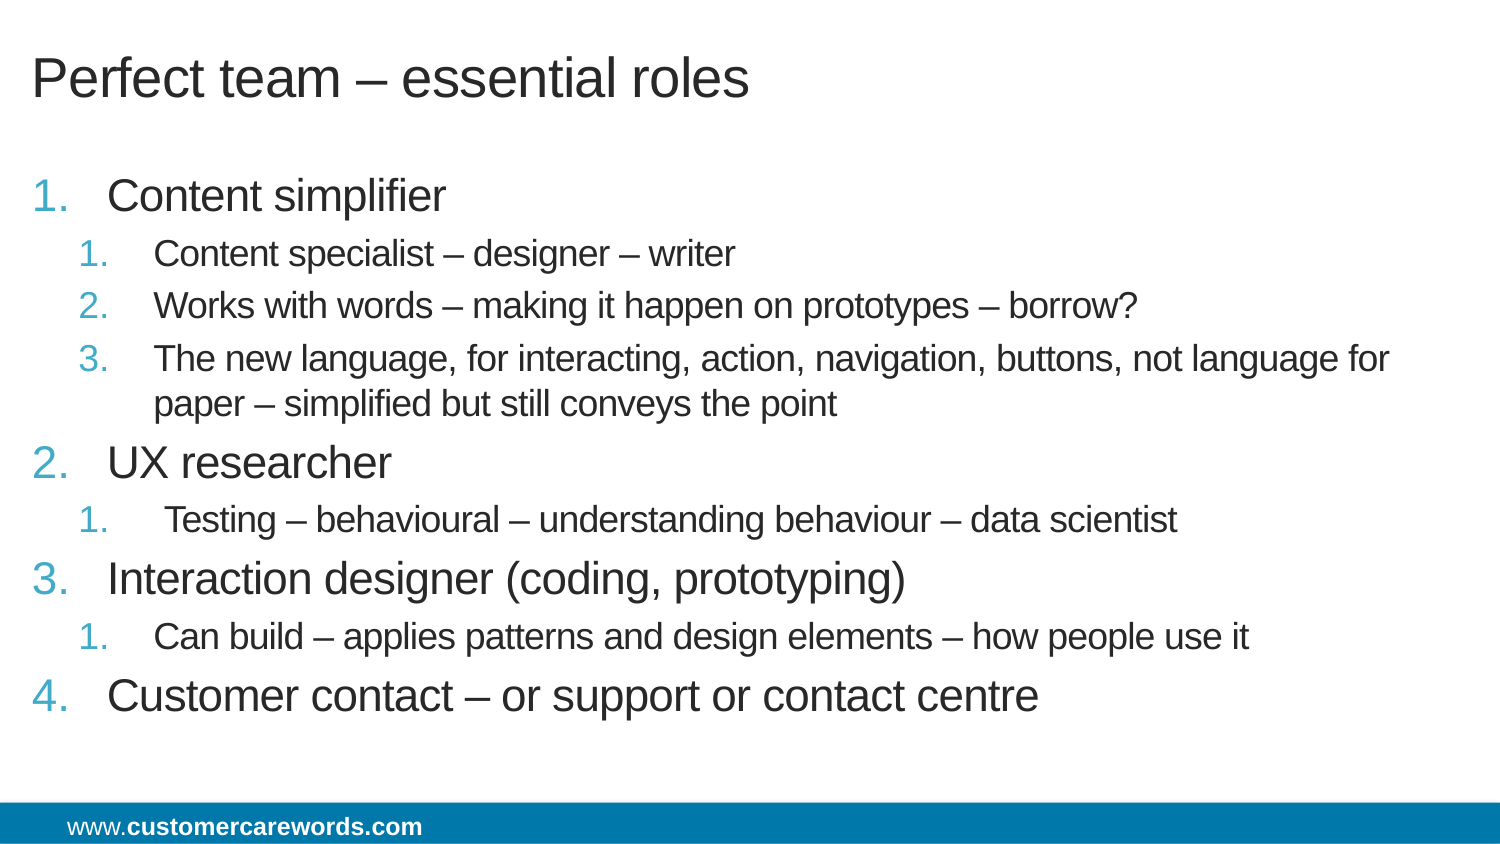

# Perfect team – essential roles

Content simplifier
Content specialist – designer – writer
Works with words – making it happen on prototypes – borrow?
The new language, for interacting, action, navigation, buttons, not language for paper – simplified but still conveys the point
UX researcher
 Testing – behavioural – understanding behaviour – data scientist
Interaction designer (coding, prototyping)
Can build – applies patterns and design elements – how people use it
Customer contact – or support or contact centre